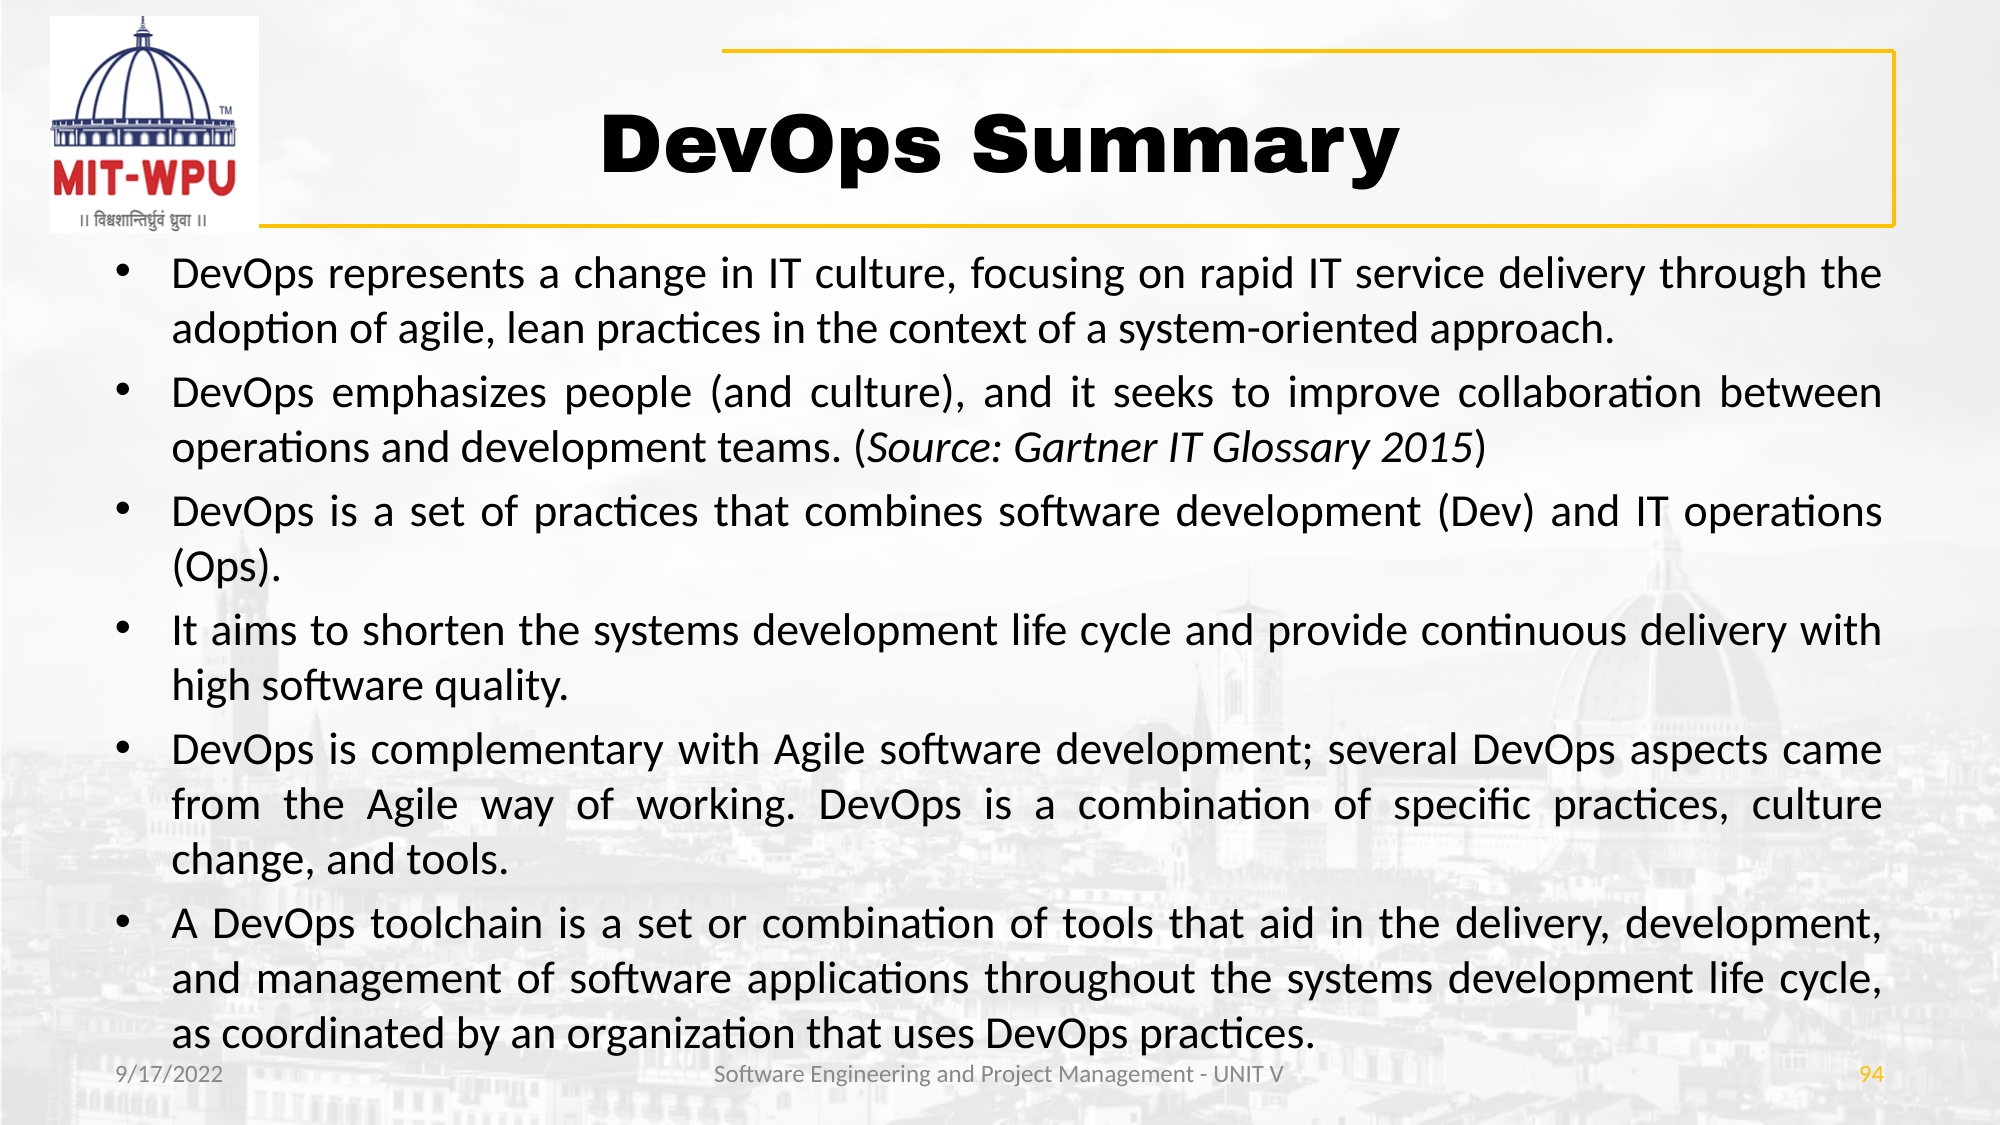

# DevOps Summary
DevOps represents a change in IT culture, focusing on rapid IT service delivery through the adoption of agile, lean practices in the context of a system-oriented approach.
DevOps emphasizes people (and culture), and it seeks to improve collaboration between operations and development teams. (Source: Gartner IT Glossary 2015)
DevOps is a set of practices that combines software development (Dev) and IT operations (Ops).
It aims to shorten the systems development life cycle and provide continuous delivery with high software quality.
DevOps is complementary with Agile software development; several DevOps aspects came from the Agile way of working. DevOps is a combination of specific practices, culture change, and tools.
A DevOps toolchain is a set or combination of tools that aid in the delivery, development, and management of software applications throughout the systems development life cycle, as coordinated by an organization that uses DevOps practices.
9/17/2022
Software Engineering and Project Management - UNIT V
94